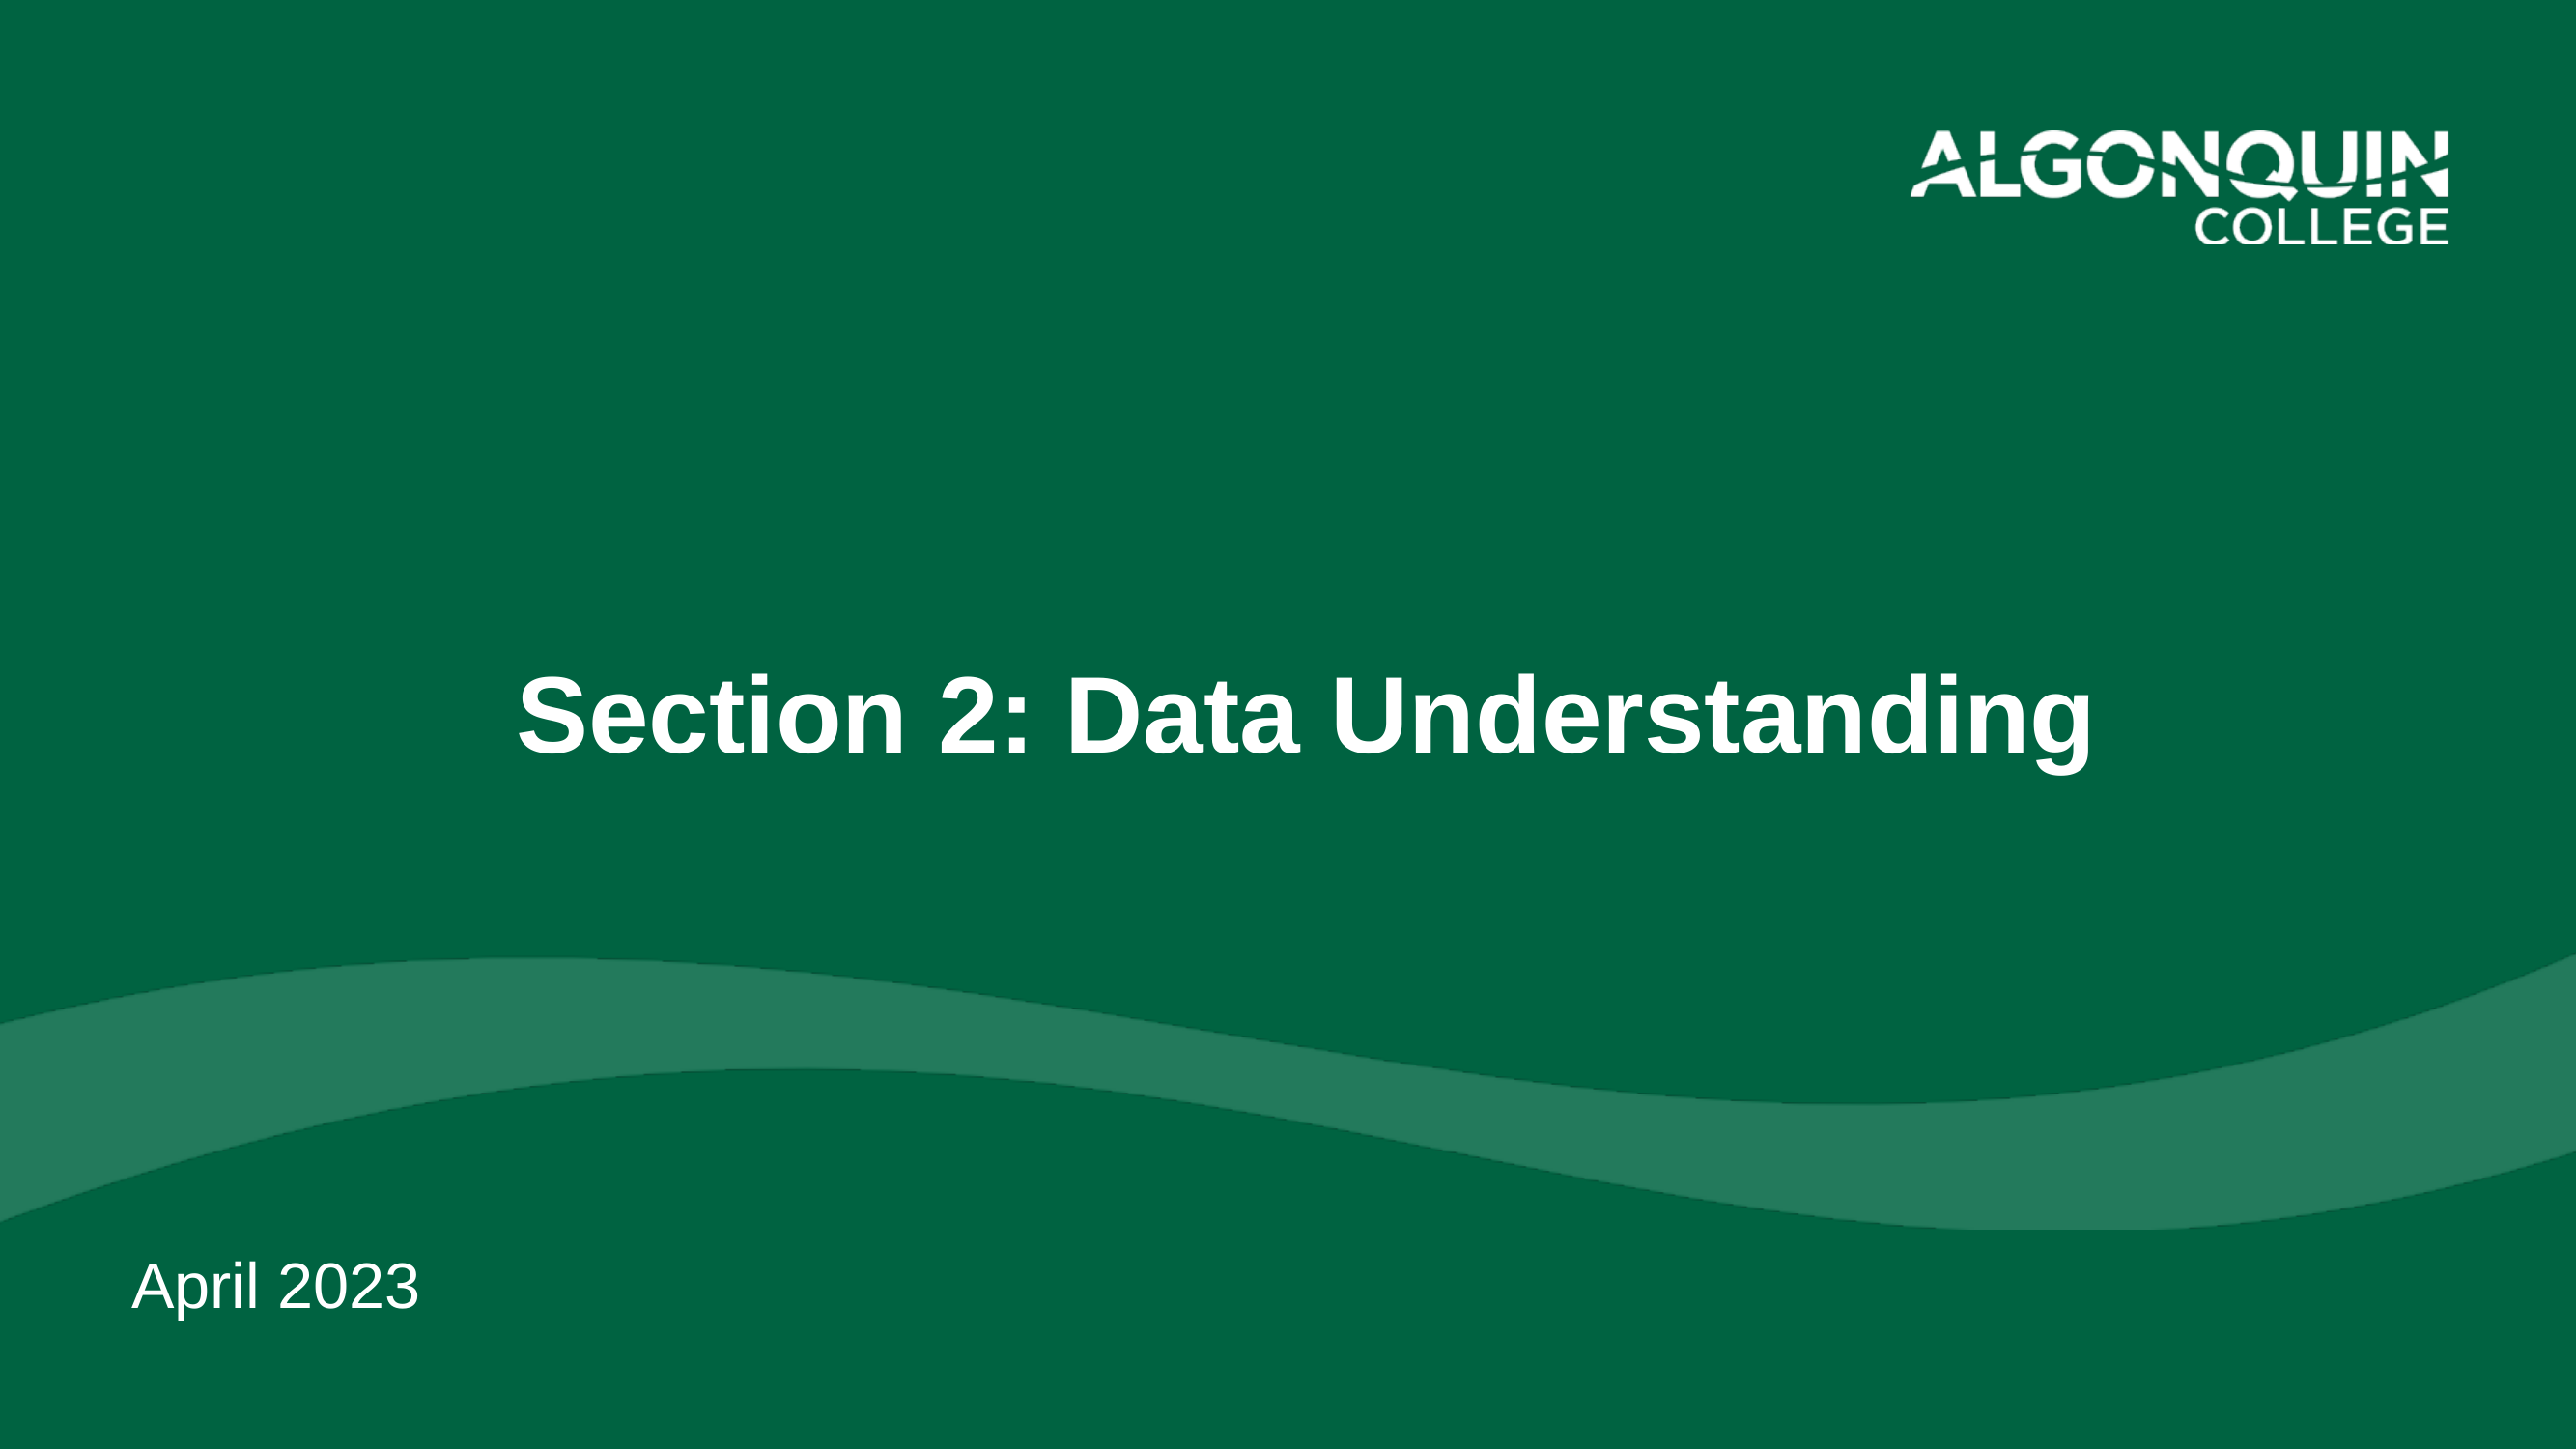

# Section 2: Data Understanding
April 2023